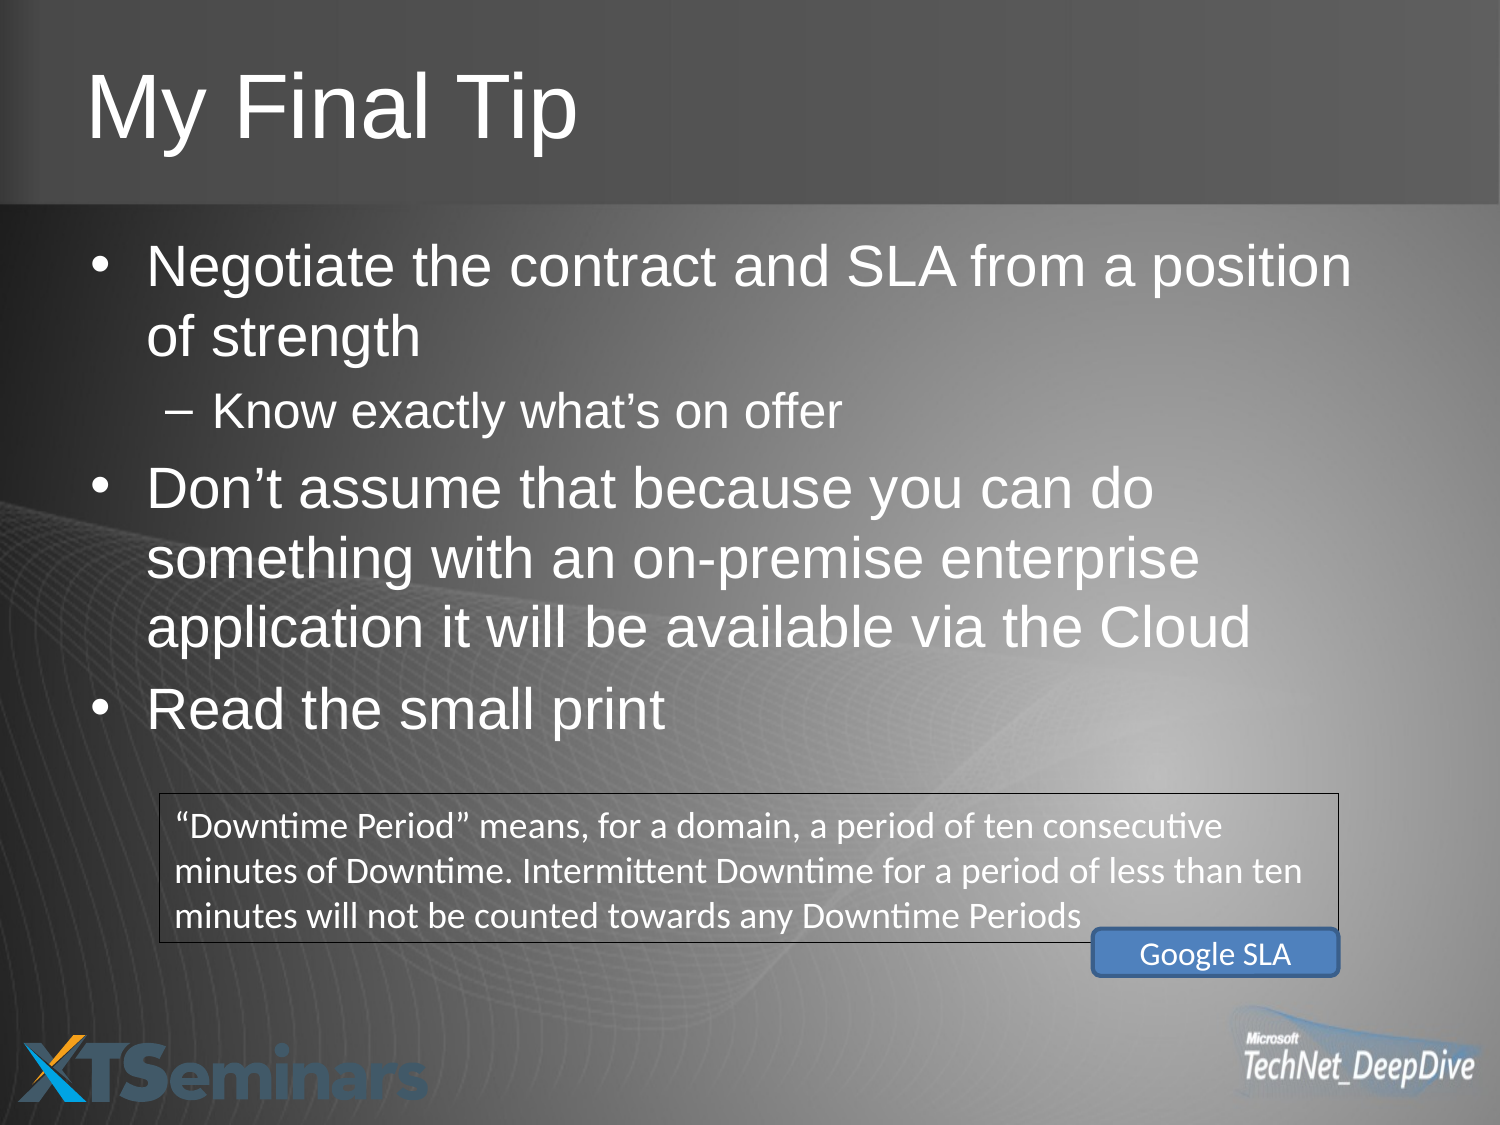

# My Final Tip
Negotiate the contract and SLA from a position of strength
Know exactly what’s on offer
Don’t assume that because you can do something with an on-premise enterprise application it will be available via the Cloud
Read the small print
“Downtime Period” means, for a domain, a period of ten consecutive minutes of Downtime. Intermittent Downtime for a period of less than ten minutes will not be counted towards any Downtime Periods
Google SLA